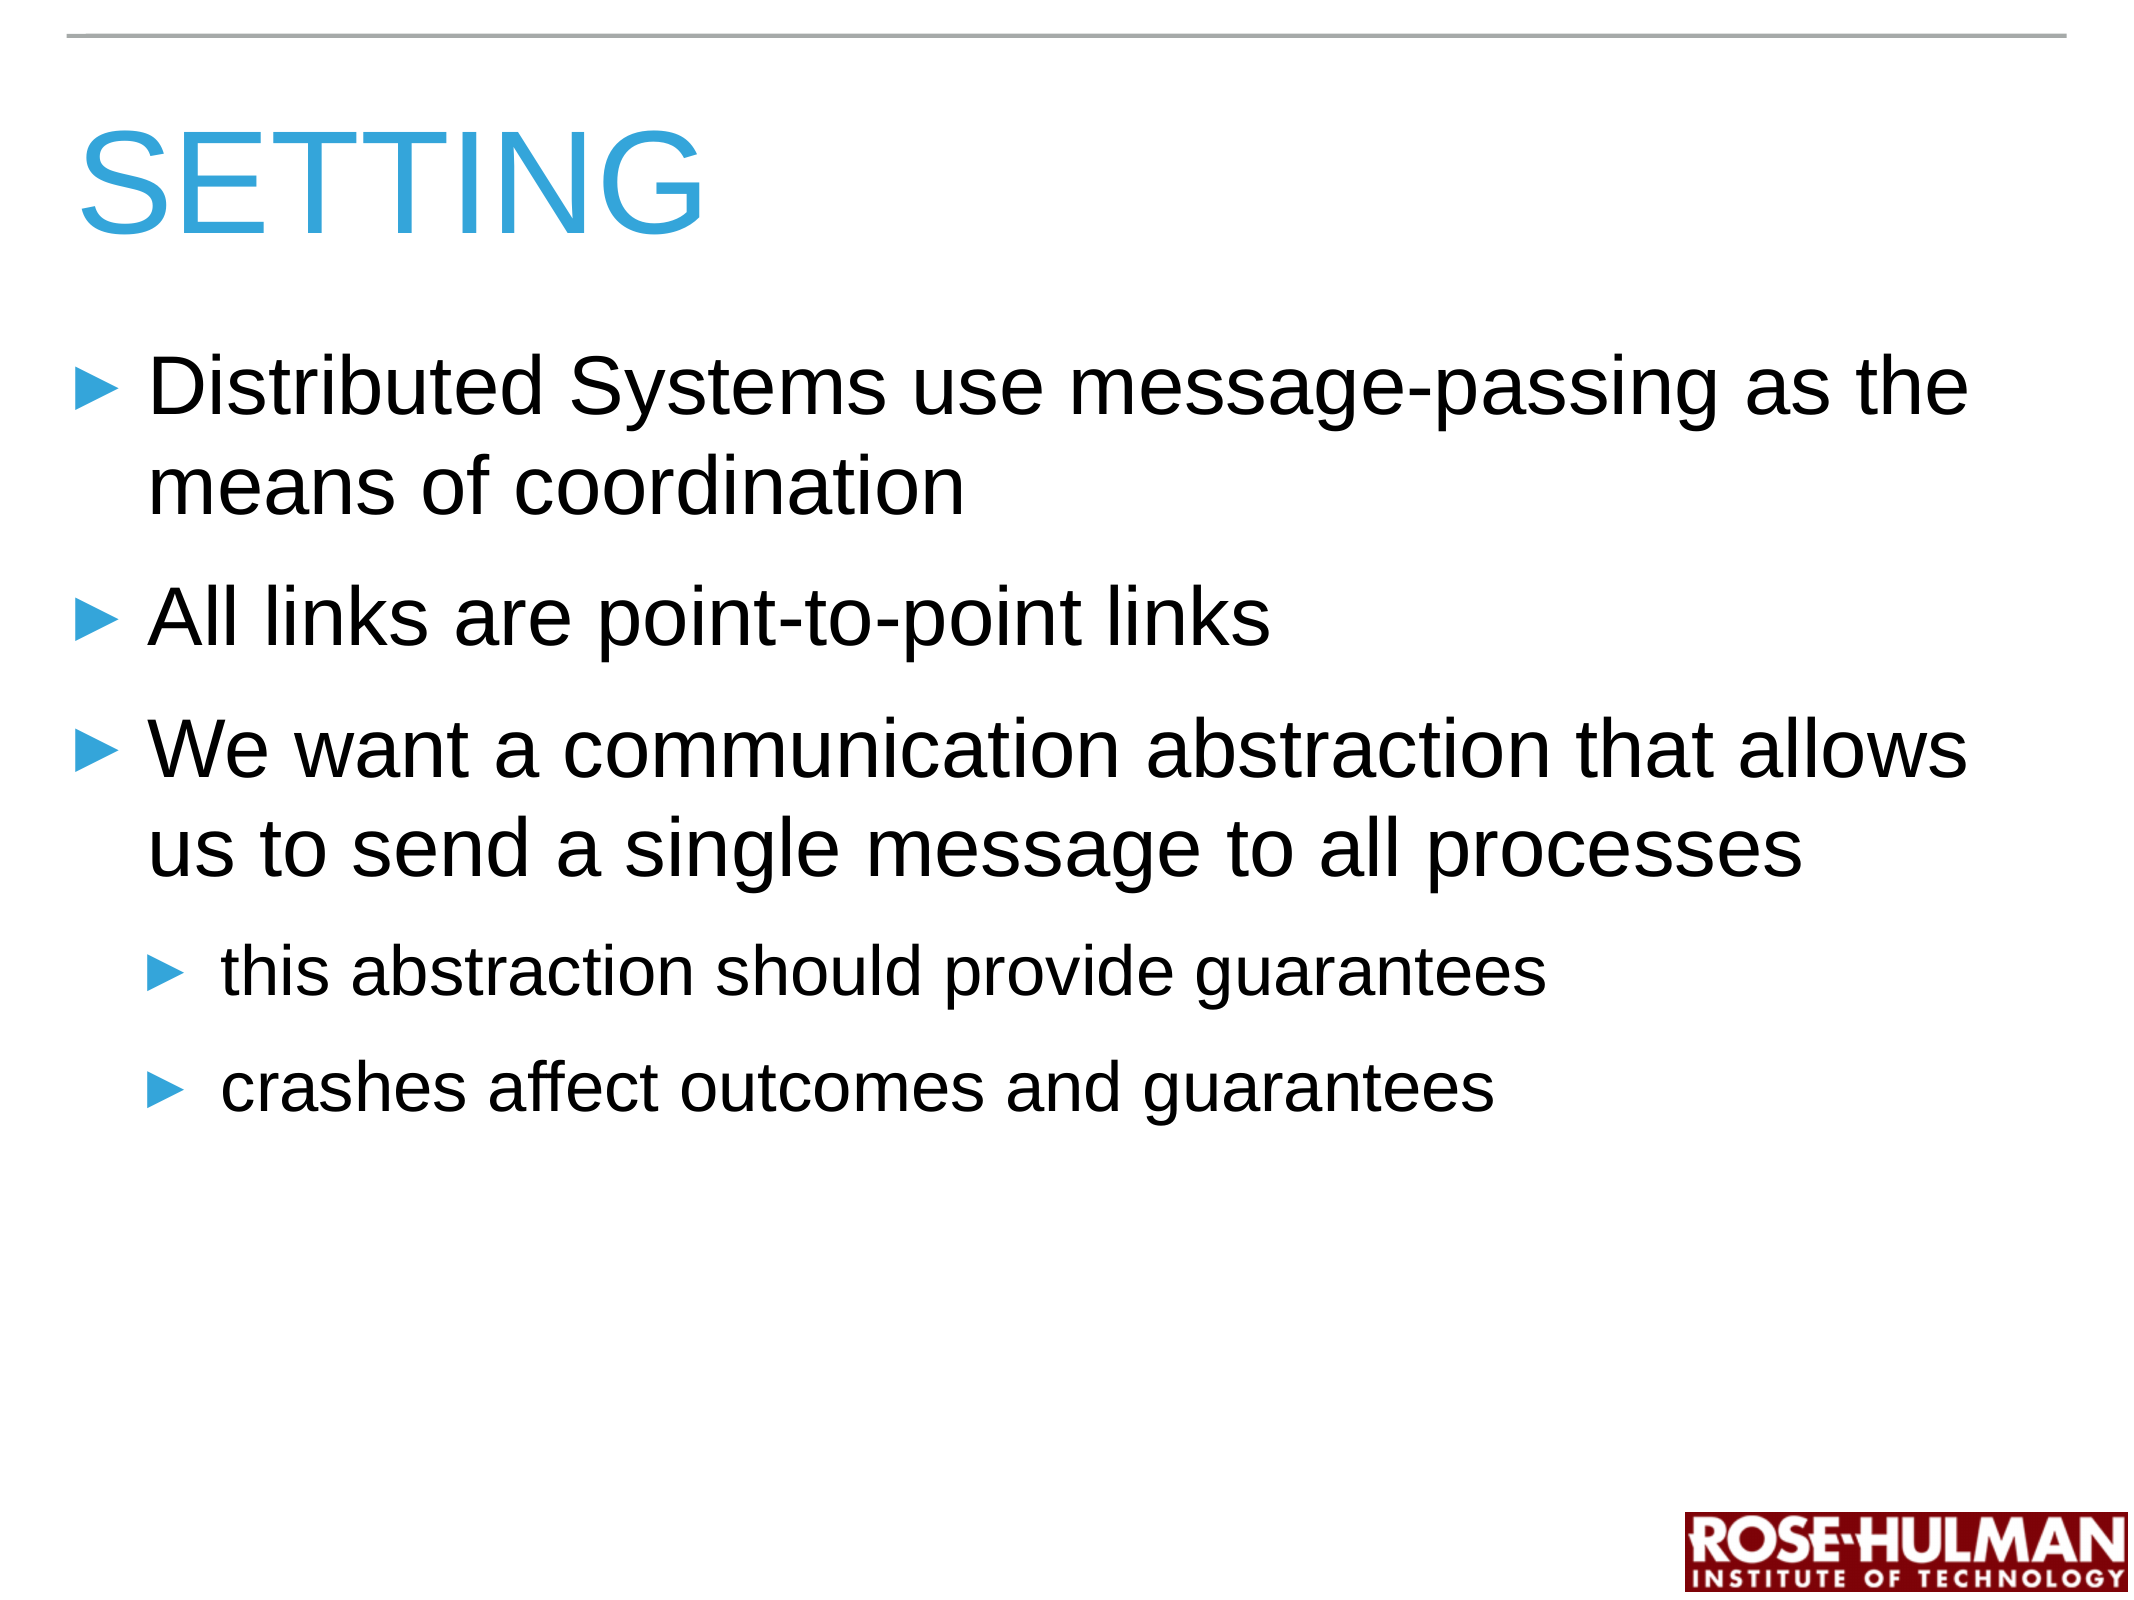

# Setting
Distributed Systems use message-passing as the means of coordination
All links are point-to-point links
We want a communication abstraction that allows us to send a single message to all processes
this abstraction should provide guarantees
crashes affect outcomes and guarantees
4